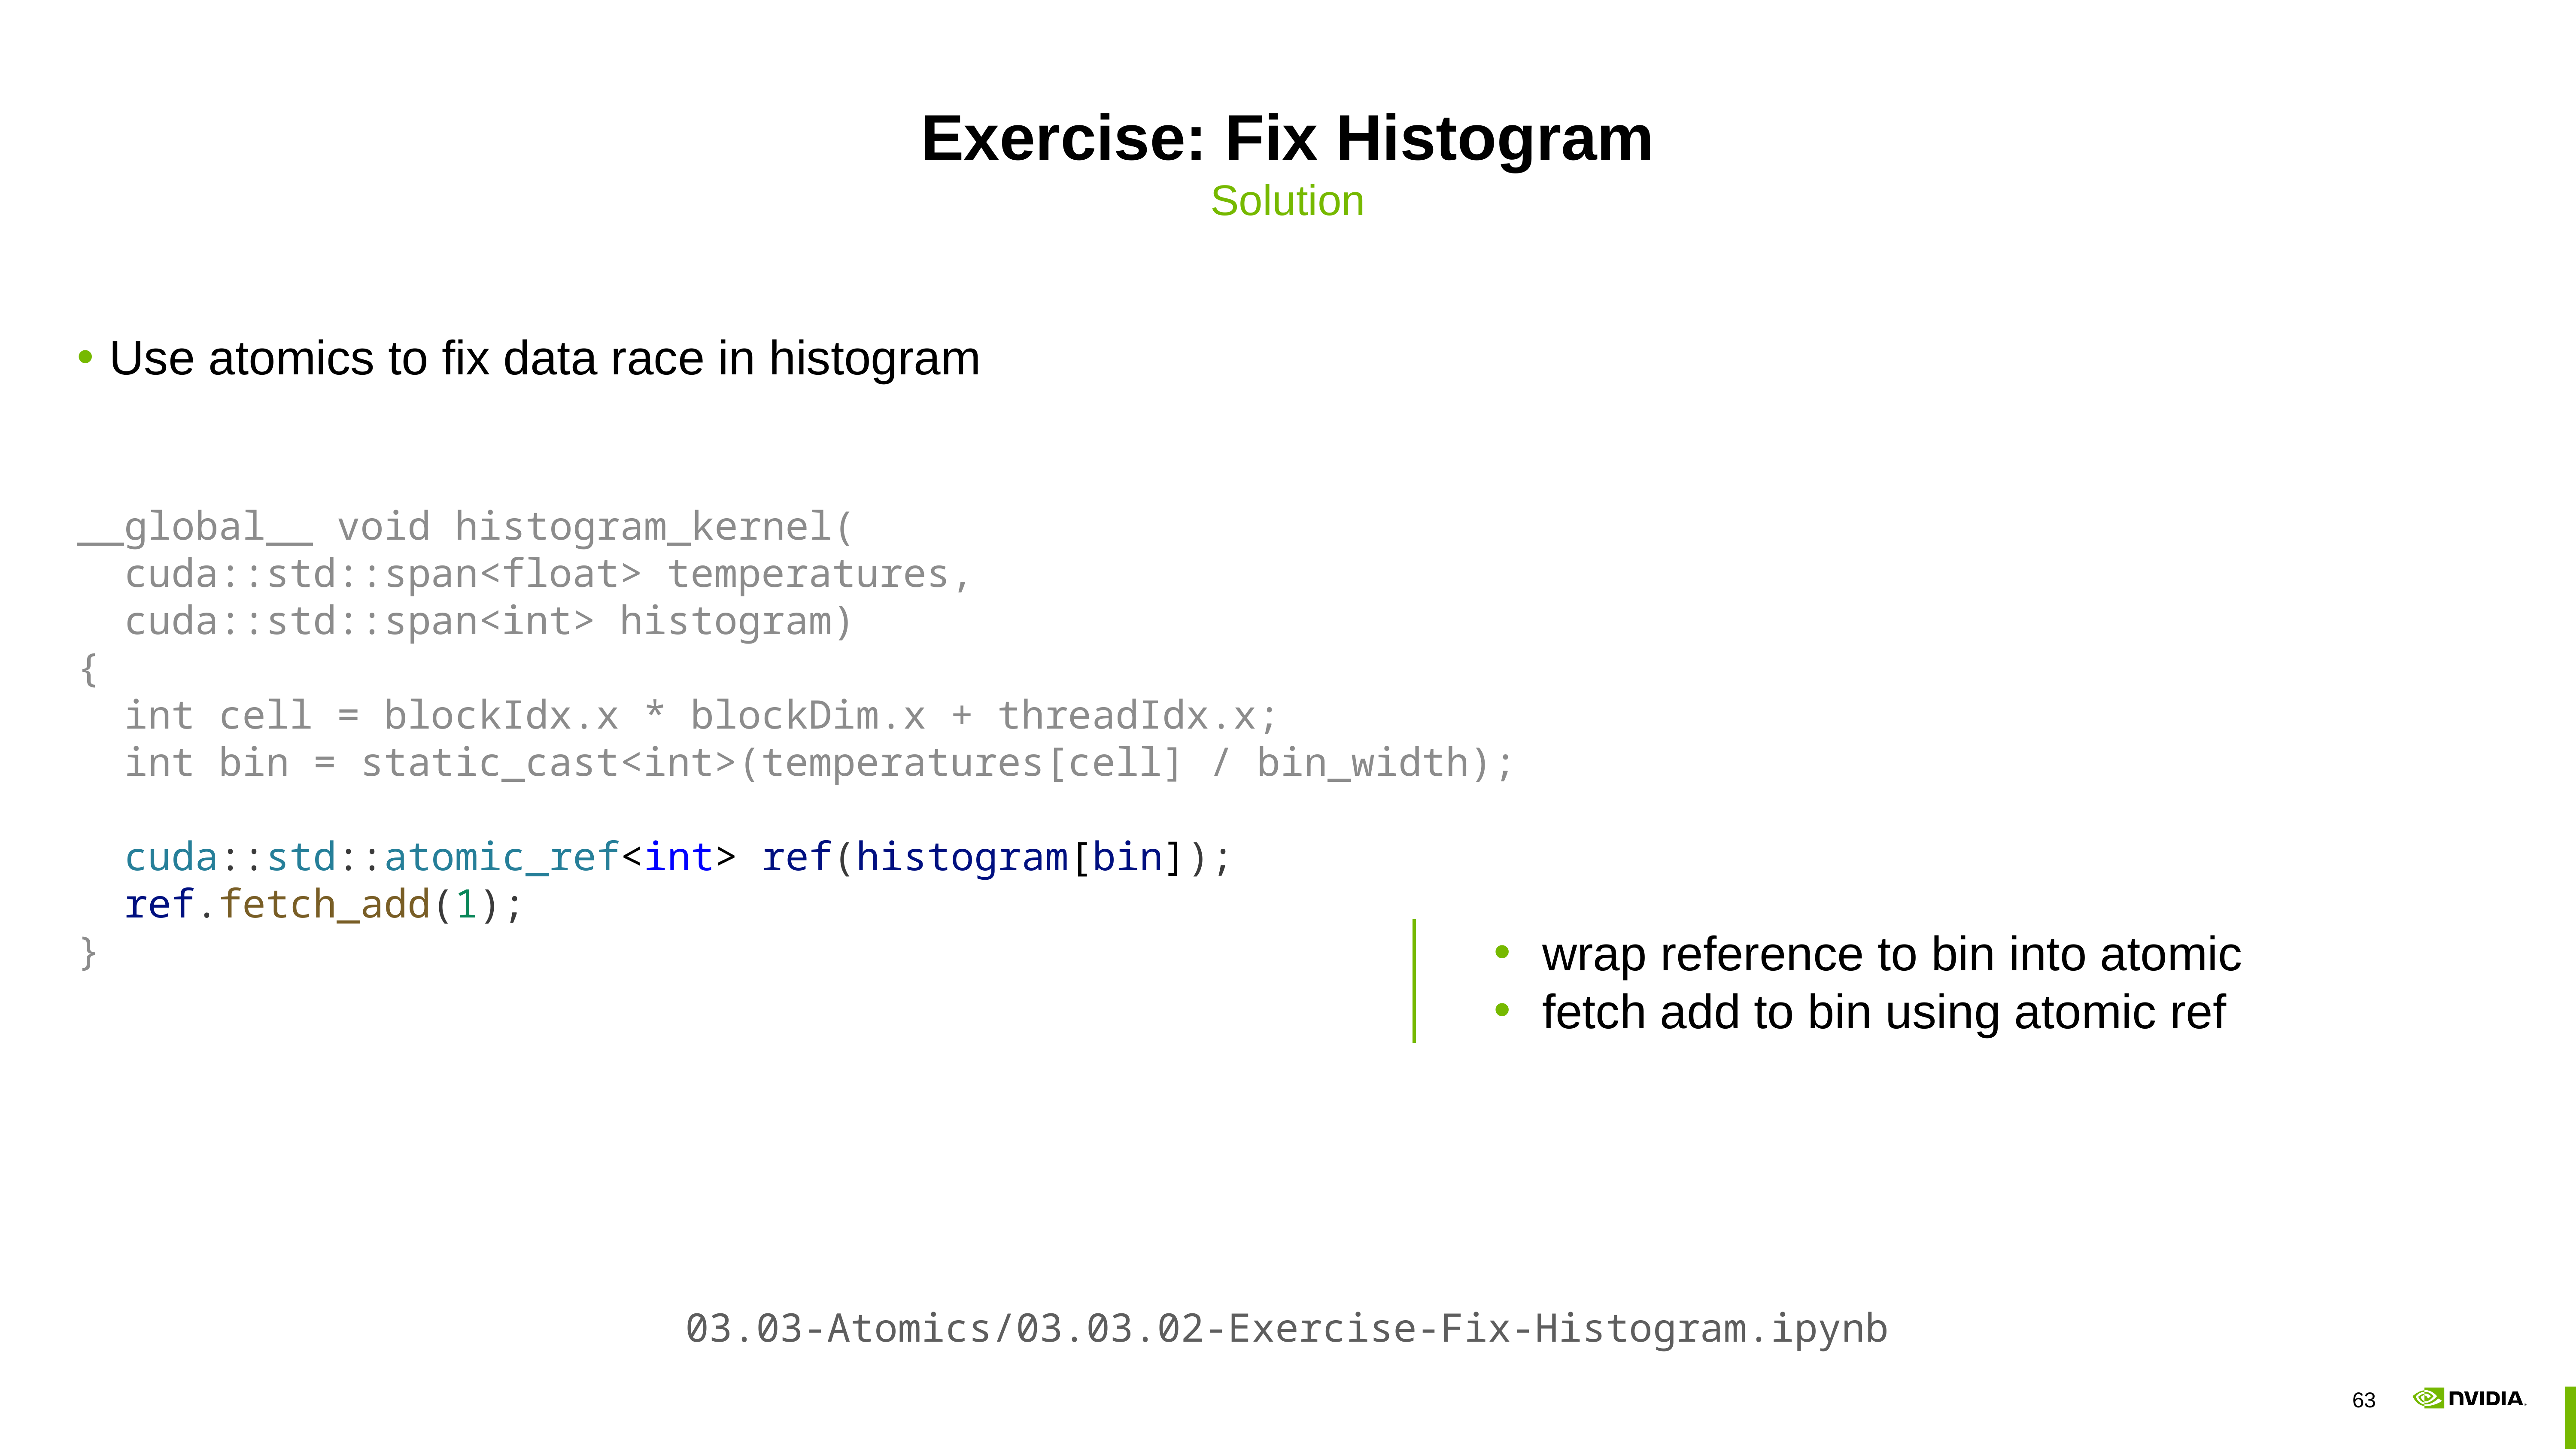

# Exercise: Fix Histogram
Solution
Use atomics to fix data race in histogram

__global__ void histogram_kernel(
  cuda::std::span<float> temperatures,
  cuda::std::span<int> histogram)
{
  int cell = blockIdx.x * blockDim.x + threadIdx.x;
  int bin = static_cast<int>(temperatures[cell] / bin_width);

  cuda::std::atomic_ref<int> ref(histogram[bin]);
  ref.fetch_add(1);
}
wrap reference to bin into atomic
fetch add to bin using atomic ref
03.03-Atomics/03.03.02-Exercise-Fix-Histogram.ipynb